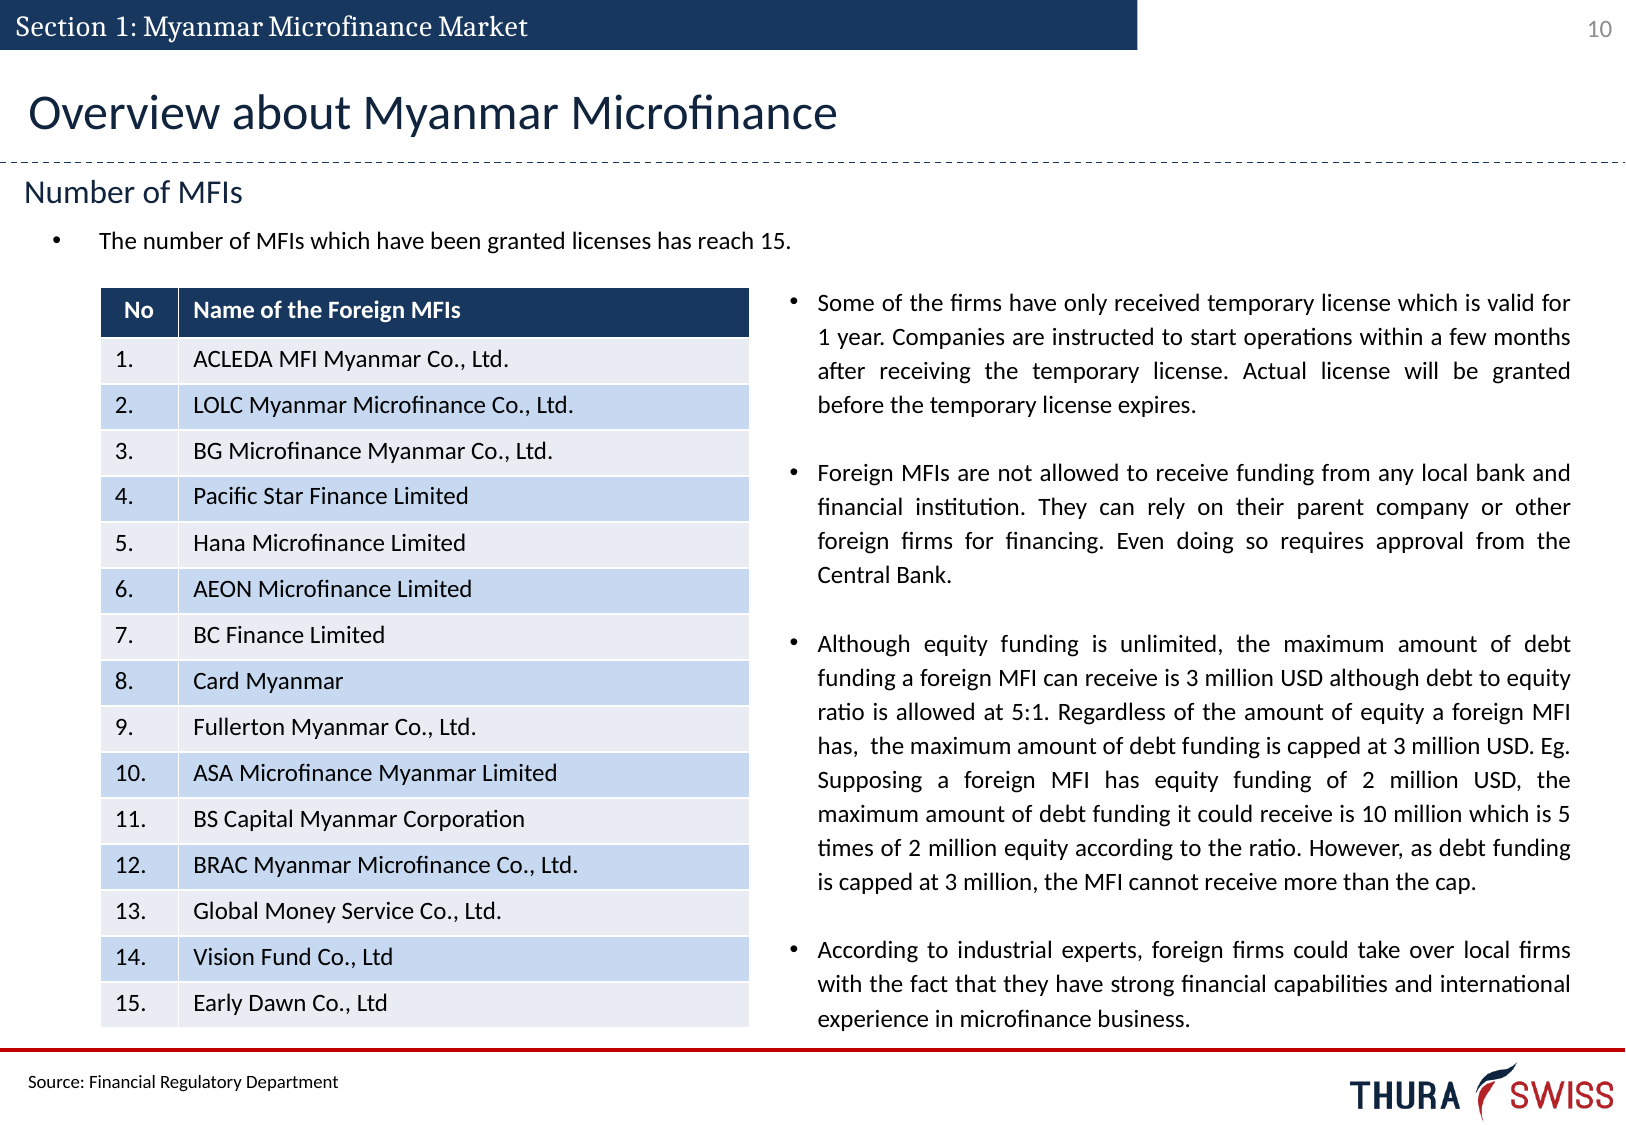

Section 1: Myanmar Microfinance Market
Overview about Myanmar Microfinance
Number of MFIs
The number of MFIs which have been granted licenses has reach 15.
Some of the firms have only received temporary license which is valid for 1 year. Companies are instructed to start operations within a few months after receiving the temporary license. Actual license will be granted before the temporary license expires.

Foreign MFIs are not allowed to receive funding from any local bank and financial institution. They can rely on their parent company or other foreign firms for financing. Even doing so requires approval from the Central Bank.

Although equity funding is unlimited, the maximum amount of debt funding a foreign MFI can receive is 3 million USD although debt to equity ratio is allowed at 5:1. Regardless of the amount of equity a foreign MFI has,  the maximum amount of debt funding is capped at 3 million USD. Eg. Supposing a foreign MFI has equity funding of 2 million USD, the maximum amount of debt funding it could receive is 10 million which is 5 times of 2 million equity according to the ratio. However, as debt funding is capped at 3 million, the MFI cannot receive more than the cap.

According to industrial experts, foreign firms could take over local firms with the fact that they have strong financial capabilities and international experience in microfinance business.

| No | Name of the Foreign MFIs |
| --- | --- |
| 1. | ACLEDA MFI Myanmar Co., Ltd. |
| 2. | LOLC Myanmar Microfinance Co., Ltd. |
| 3. | BG Microfinance Myanmar Co., Ltd. |
| 4. | Pacific Star Finance Limited |
| 5. | Hana Microfinance Limited |
| 6. | AEON Microfinance Limited |
| 7. | BC Finance Limited |
| 8. | Card Myanmar |
| 9. | Fullerton Myanmar Co., Ltd. |
| 10. | ASA Microfinance Myanmar Limited |
| 11. | BS Capital Myanmar Corporation |
| 12. | BRAC Myanmar Microfinance Co., Ltd. |
| 13. | Global Money Service Co., Ltd. |
| 14. | Vision Fund Co., Ltd |
| 15. | Early Dawn Co., Ltd |
Source: Financial Regulatory Department